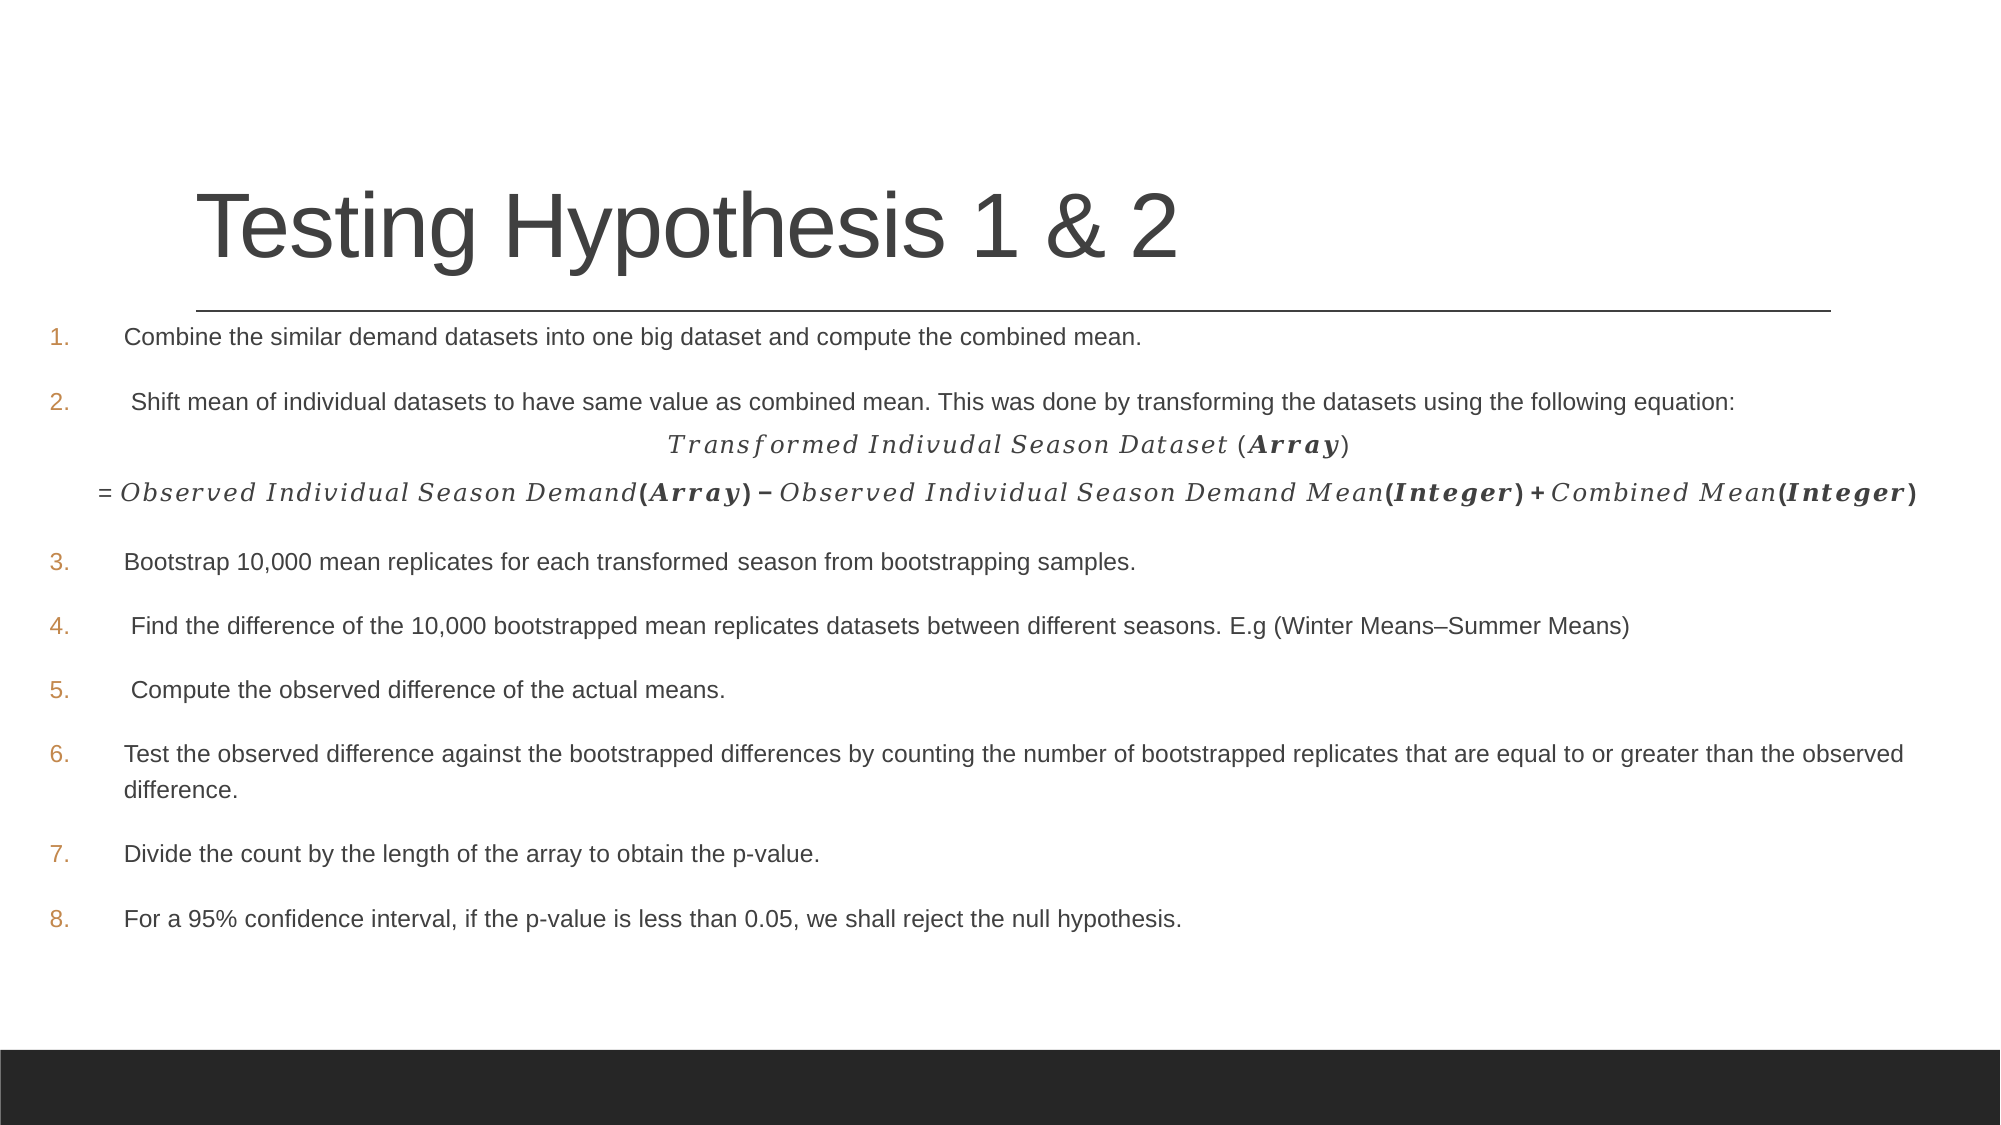

# Testing Hypothesis 1 & 2
Combine the similar demand datasets into one big dataset and compute the combined mean.
 Shift mean of individual datasets to have same value as combined mean. This was done by transforming the datasets using the following equation:
𝑇𝑟𝑎𝑛𝑠𝑓𝑜𝑟𝑚𝑒𝑑 𝐼𝑛𝑑𝑖𝑣𝑢𝑑𝑎𝑙 𝑆𝑒𝑎𝑠𝑜𝑛 𝐷𝑎𝑡𝑎𝑠𝑒𝑡 (𝑨𝒓𝒓𝒂𝒚)
= 𝑂𝑏𝑠𝑒𝑟𝑣𝑒𝑑 𝐼𝑛𝑑𝑖𝑣𝑖𝑑𝑢𝑎𝑙 𝑆𝑒𝑎𝑠𝑜𝑛 𝐷𝑒𝑚𝑎𝑛𝑑(𝑨𝒓𝒓𝒂𝒚) − 𝑂𝑏𝑠𝑒𝑟𝑣𝑒𝑑 𝐼𝑛𝑑𝑖𝑣𝑖𝑑𝑢𝑎𝑙 𝑆𝑒𝑎𝑠𝑜𝑛 𝐷𝑒𝑚𝑎𝑛𝑑 𝑀𝑒𝑎𝑛(𝑰𝒏𝒕𝒆𝒈𝒆𝒓) + 𝐶𝑜𝑚𝑏𝑖𝑛𝑒𝑑 𝑀𝑒𝑎𝑛(𝑰𝒏𝒕𝒆𝒈𝒆𝒓)
Bootstrap 10,000 mean replicates for each transformed season from bootstrapping samples.
 Find the difference of the 10,000 bootstrapped mean replicates datasets between different seasons. E.g (Winter Means–Summer Means)
 Compute the observed difference of the actual means.
Test the observed difference against the bootstrapped differences by counting the number of bootstrapped replicates that are equal to or greater than the observed difference.
Divide the count by the length of the array to obtain the p-value.
For a 95% confidence interval, if the p-value is less than 0.05, we shall reject the null hypothesis.